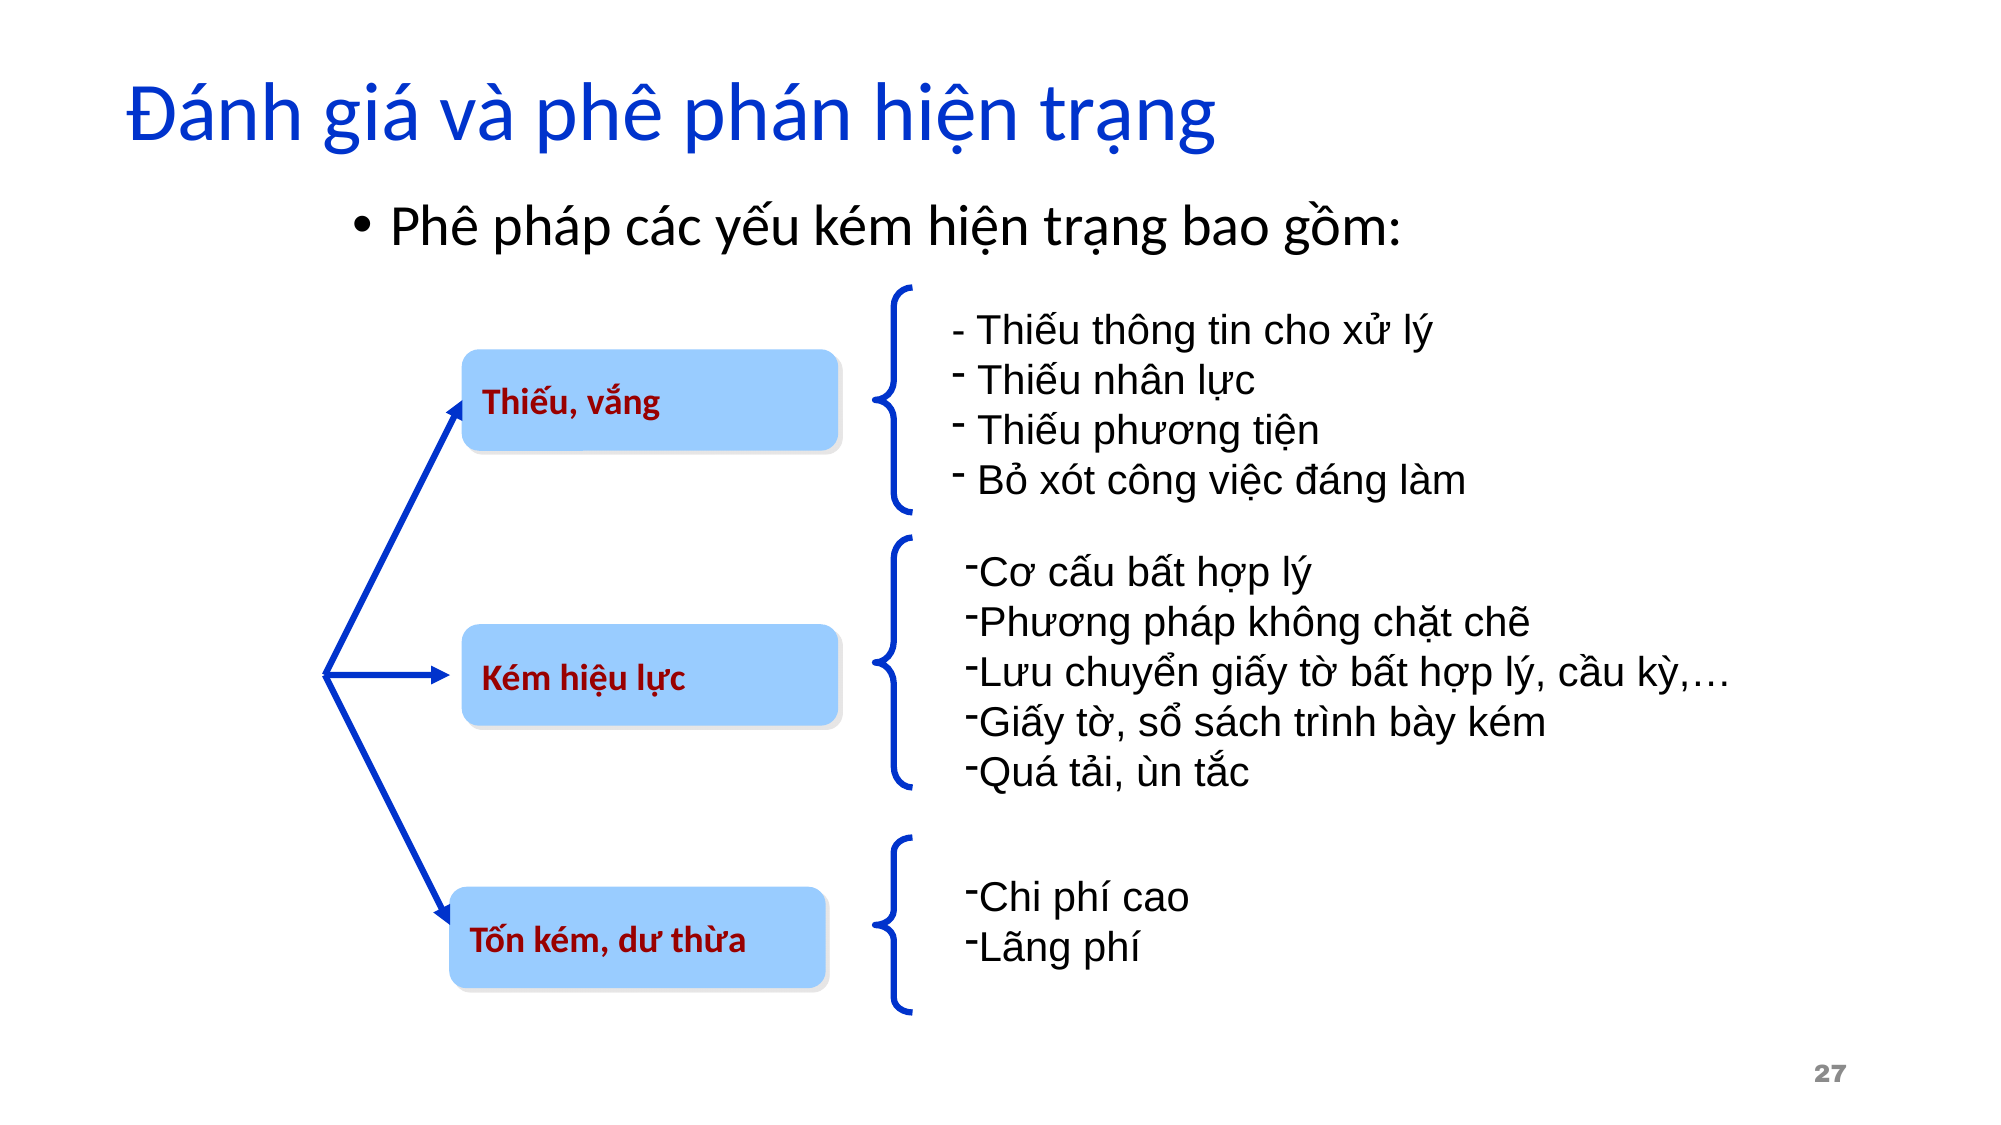

# Đánh giá và phê phán hiện trạng
Phê pháp các yếu kém hiện trạng bao gồm:

- Thiếu thông tin cho xử lý
 Thiếu nhân lực
 Thiếu phương tiện
 Bỏ xót công việc đáng làm
Thiếu, vắng

Cơ cấu bất hợp lý
Phương pháp không chặt chẽ
Lưu chuyển giấy tờ bất hợp lý, cầu kỳ,…
Giấy tờ, sổ sách trình bày kém
Quá tải, ùn tắc
Kém hiệu lực

Chi phí cao
Lãng phí
Tốn kém, dư thừa

27